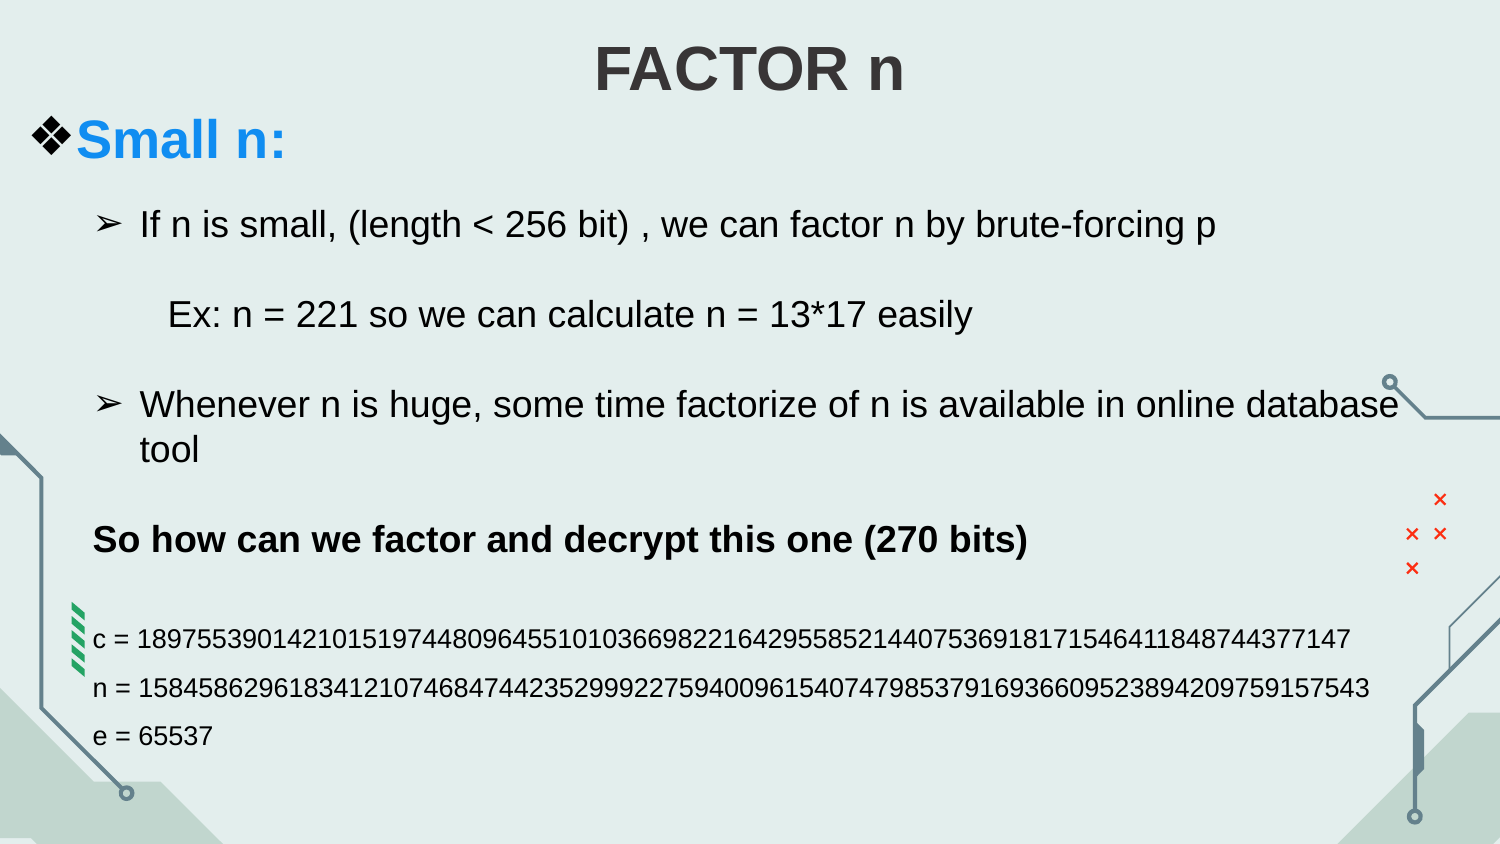

FACTOR n
Small n:
If n is small, (length < 256 bit) , we can factor n by brute-forcing p

Ex: n = 221 so we can calculate n = 13*17 easily

Whenever n is huge, some time factorize of n is available in online database tool

So how can we factor and decrypt this one (270 bits)

c = 189755390142101519744809645510103669822164295585214407536918171546411848744377147
n = 1584586296183412107468474423529992275940096154074798537916936609523894209759157543
e = 65537